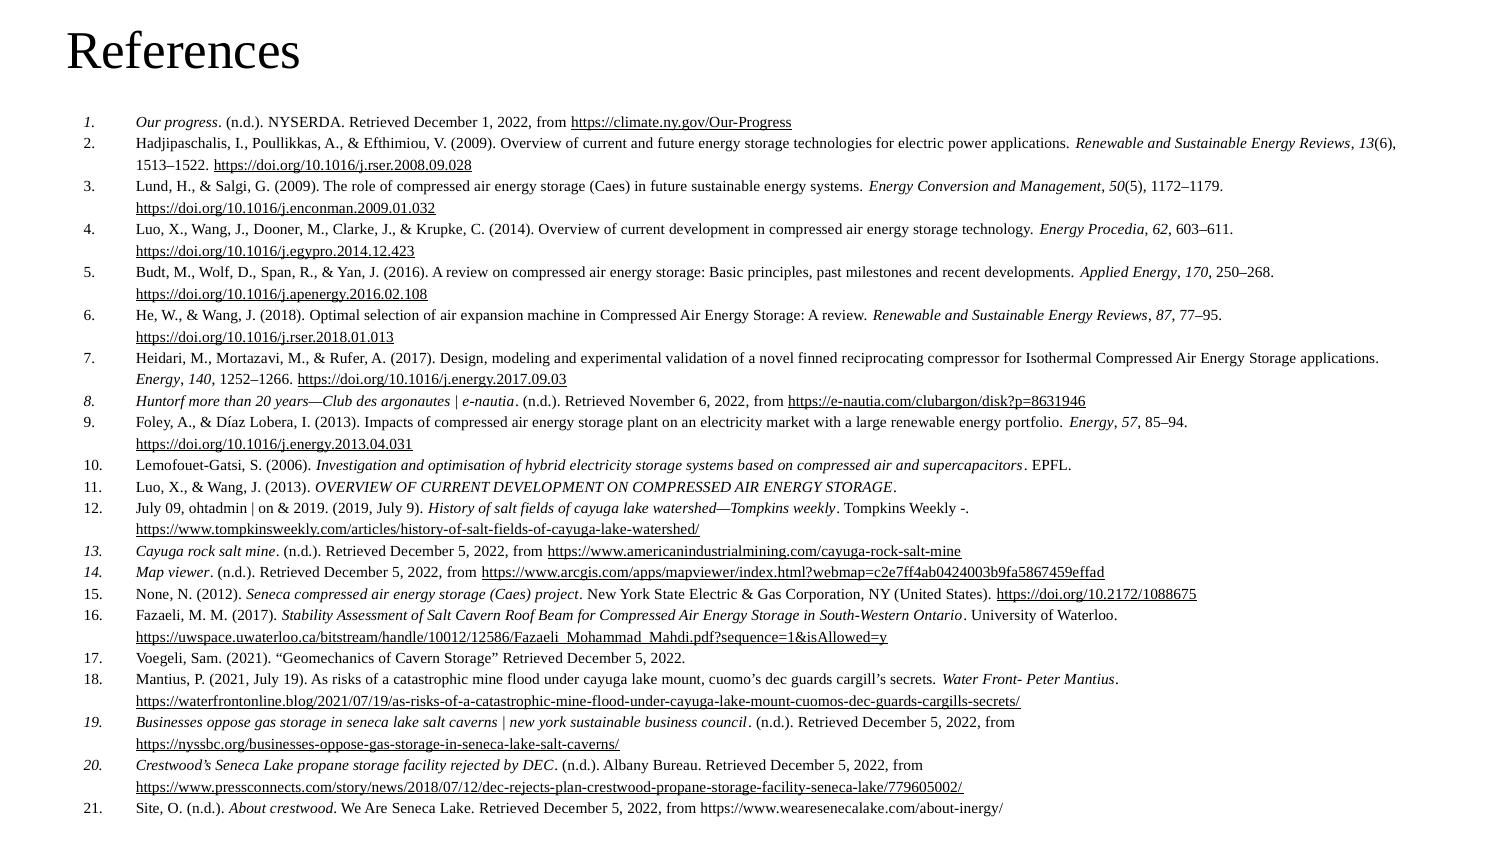

# References
Our progress. (n.d.). NYSERDA. Retrieved December 1, 2022, from https://climate.ny.gov/Our-Progress
Hadjipaschalis, I., Poullikkas, A., & Efthimiou, V. (2009). Overview of current and future energy storage technologies for electric power applications. Renewable and Sustainable Energy Reviews, 13(6), 1513–1522. https://doi.org/10.1016/j.rser.2008.09.028
Lund, H., & Salgi, G. (2009). The role of compressed air energy storage (Caes) in future sustainable energy systems. Energy Conversion and Management, 50(5), 1172–1179. https://doi.org/10.1016/j.enconman.2009.01.032
Luo, X., Wang, J., Dooner, M., Clarke, J., & Krupke, C. (2014). Overview of current development in compressed air energy storage technology. Energy Procedia, 62, 603–611. https://doi.org/10.1016/j.egypro.2014.12.423
Budt, M., Wolf, D., Span, R., & Yan, J. (2016). A review on compressed air energy storage: Basic principles, past milestones and recent developments. Applied Energy, 170, 250–268. https://doi.org/10.1016/j.apenergy.2016.02.108
He, W., & Wang, J. (2018). Optimal selection of air expansion machine in Compressed Air Energy Storage: A review. Renewable and Sustainable Energy Reviews, 87, 77–95. https://doi.org/10.1016/j.rser.2018.01.013
Heidari, M., Mortazavi, M., & Rufer, A. (2017). Design, modeling and experimental validation of a novel finned reciprocating compressor for Isothermal Compressed Air Energy Storage applications. Energy, 140, 1252–1266. https://doi.org/10.1016/j.energy.2017.09.03
Huntorf more than 20 years—Club des argonautes | e-nautia. (n.d.). Retrieved November 6, 2022, from https://e-nautia.com/clubargon/disk?p=8631946
Foley, A., & Díaz Lobera, I. (2013). Impacts of compressed air energy storage plant on an electricity market with a large renewable energy portfolio. Energy, 57, 85–94. https://doi.org/10.1016/j.energy.2013.04.031
Lemofouet-Gatsi, S. (2006). Investigation and optimisation of hybrid electricity storage systems based on compressed air and supercapacitors. EPFL.
Luo, X., & Wang, J. (2013). OVERVIEW OF CURRENT DEVELOPMENT ON COMPRESSED AIR ENERGY STORAGE.
July 09, ohtadmin | on & 2019. (2019, July 9). History of salt fields of cayuga lake watershed—Tompkins weekly. Tompkins Weekly -. https://www.tompkinsweekly.com/articles/history-of-salt-fields-of-cayuga-lake-watershed/
Cayuga rock salt mine. (n.d.). Retrieved December 5, 2022, from https://www.americanindustrialmining.com/cayuga-rock-salt-mine
Map viewer. (n.d.). Retrieved December 5, 2022, from https://www.arcgis.com/apps/mapviewer/index.html?webmap=c2e7ff4ab0424003b9fa5867459effad
None, N. (2012). Seneca compressed air energy storage (Caes) project. New York State Electric & Gas Corporation, NY (United States). https://doi.org/10.2172/1088675
Fazaeli, M. M. (2017). Stability Assessment of Salt Cavern Roof Beam for Compressed Air Energy Storage in South-Western Ontario. University of Waterloo. https://uwspace.uwaterloo.ca/bitstream/handle/10012/12586/Fazaeli_Mohammad_Mahdi.pdf?sequence=1&isAllowed=y
Voegeli, Sam. (2021). “Geomechanics of Cavern Storage” Retrieved December 5, 2022.
Mantius, P. (2021, July 19). As risks of a catastrophic mine flood under cayuga lake mount, cuomo’s dec guards cargill’s secrets. Water Front- Peter Mantius. https://waterfrontonline.blog/2021/07/19/as-risks-of-a-catastrophic-mine-flood-under-cayuga-lake-mount-cuomos-dec-guards-cargills-secrets/
Businesses oppose gas storage in seneca lake salt caverns | new york sustainable business council. (n.d.). Retrieved December 5, 2022, from https://nyssbc.org/businesses-oppose-gas-storage-in-seneca-lake-salt-caverns/
Crestwood’s Seneca Lake propane storage facility rejected by DEC. (n.d.). Albany Bureau. Retrieved December 5, 2022, from https://www.pressconnects.com/story/news/2018/07/12/dec-rejects-plan-crestwood-propane-storage-facility-seneca-lake/779605002/
Site, O. (n.d.). About crestwood. We Are Seneca Lake. Retrieved December 5, 2022, from https://www.wearesenecalake.com/about-inergy/